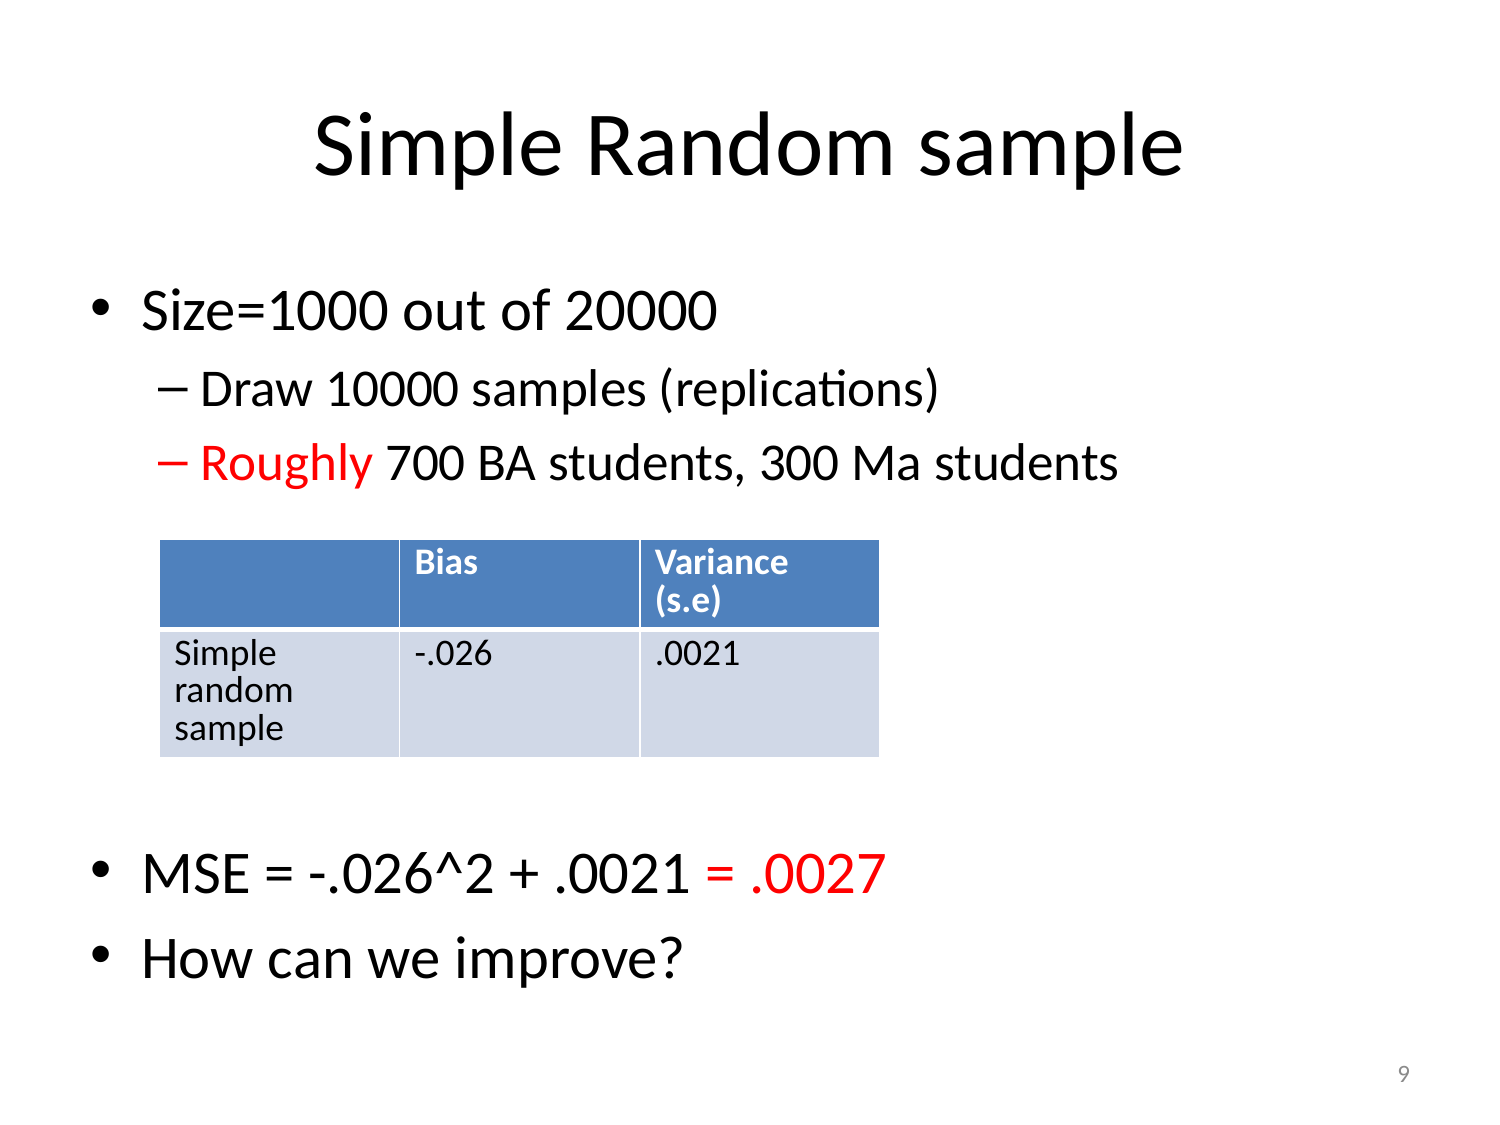

# Simple Random sample
Size=1000 out of 20000
Draw 10000 samples (replications)
Roughly 700 BA students, 300 Ma students

MSE = -.026^2 + .0021 = .0027
How can we improve?

|  | Bias | Variance (s.e) |
| --- | --- | --- |
| Simple random sample | -.026 | .0021 |
9